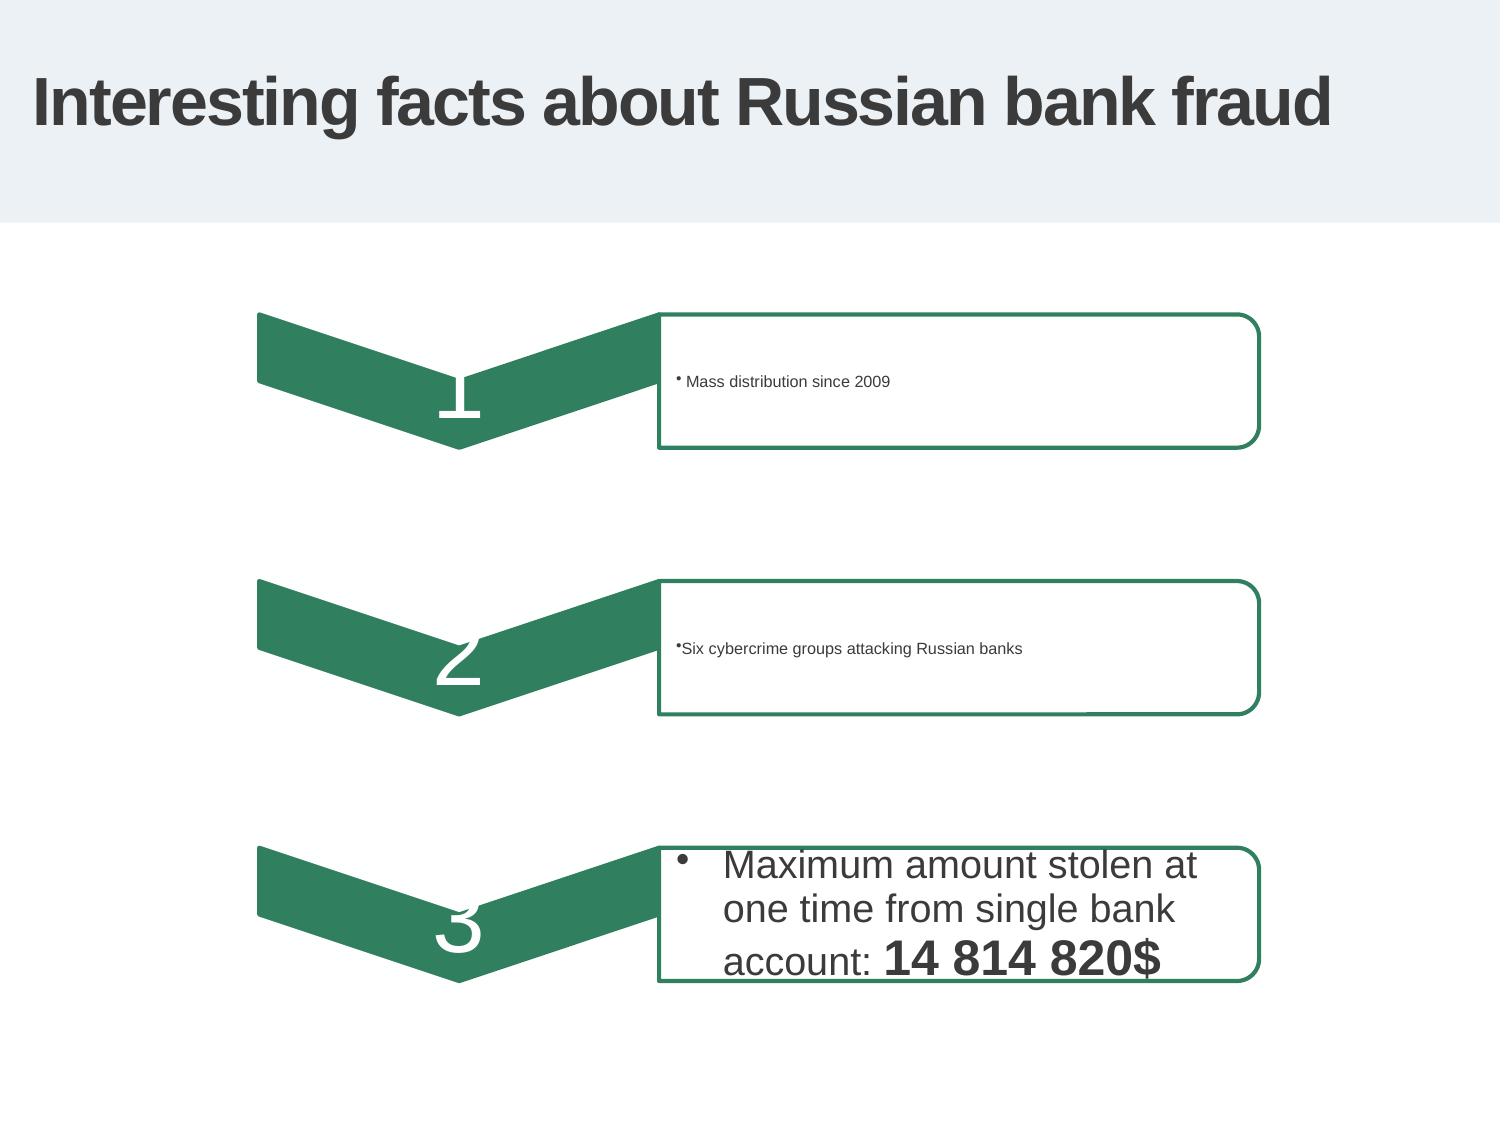

Interesting facts about Russian bank fraud
1
 Mass distribution since 2009
2
Six cybercrime groups attacking Russian banks
3
Maximum amount stolen at one time from single bank account: 14 814 820$